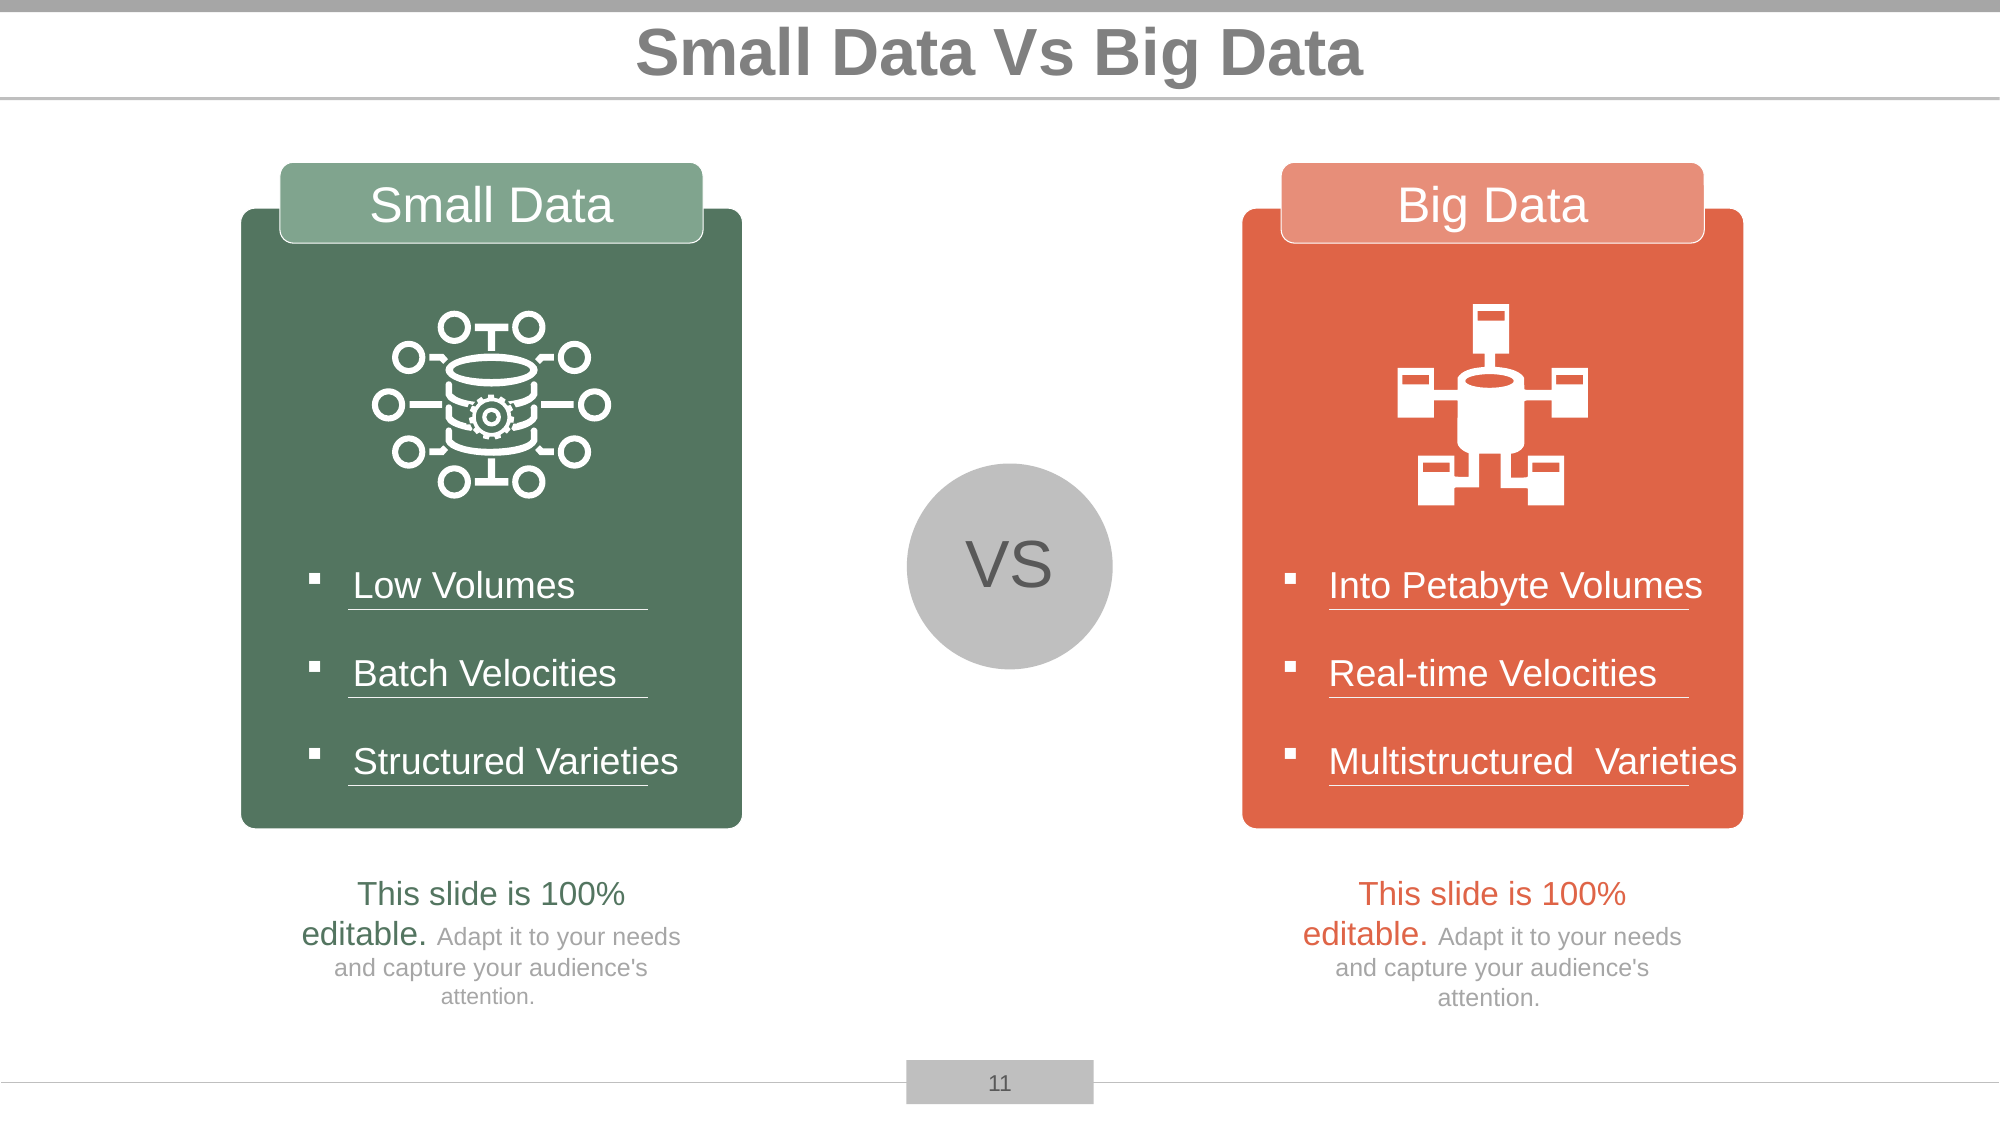

# Small Data Vs Big Data

Small Data

Low Volumes
Batch Velocities
Structured Varieties
This slide is 100% editable. Adapt it to your needs and capture your audience's attention.

Big Data

Into Petabyte Volumes
Real-time Velocities
Multistructured  Varieties
This slide is 100% editable. Adapt it to your needs and capture your audience's attention.

VS
11